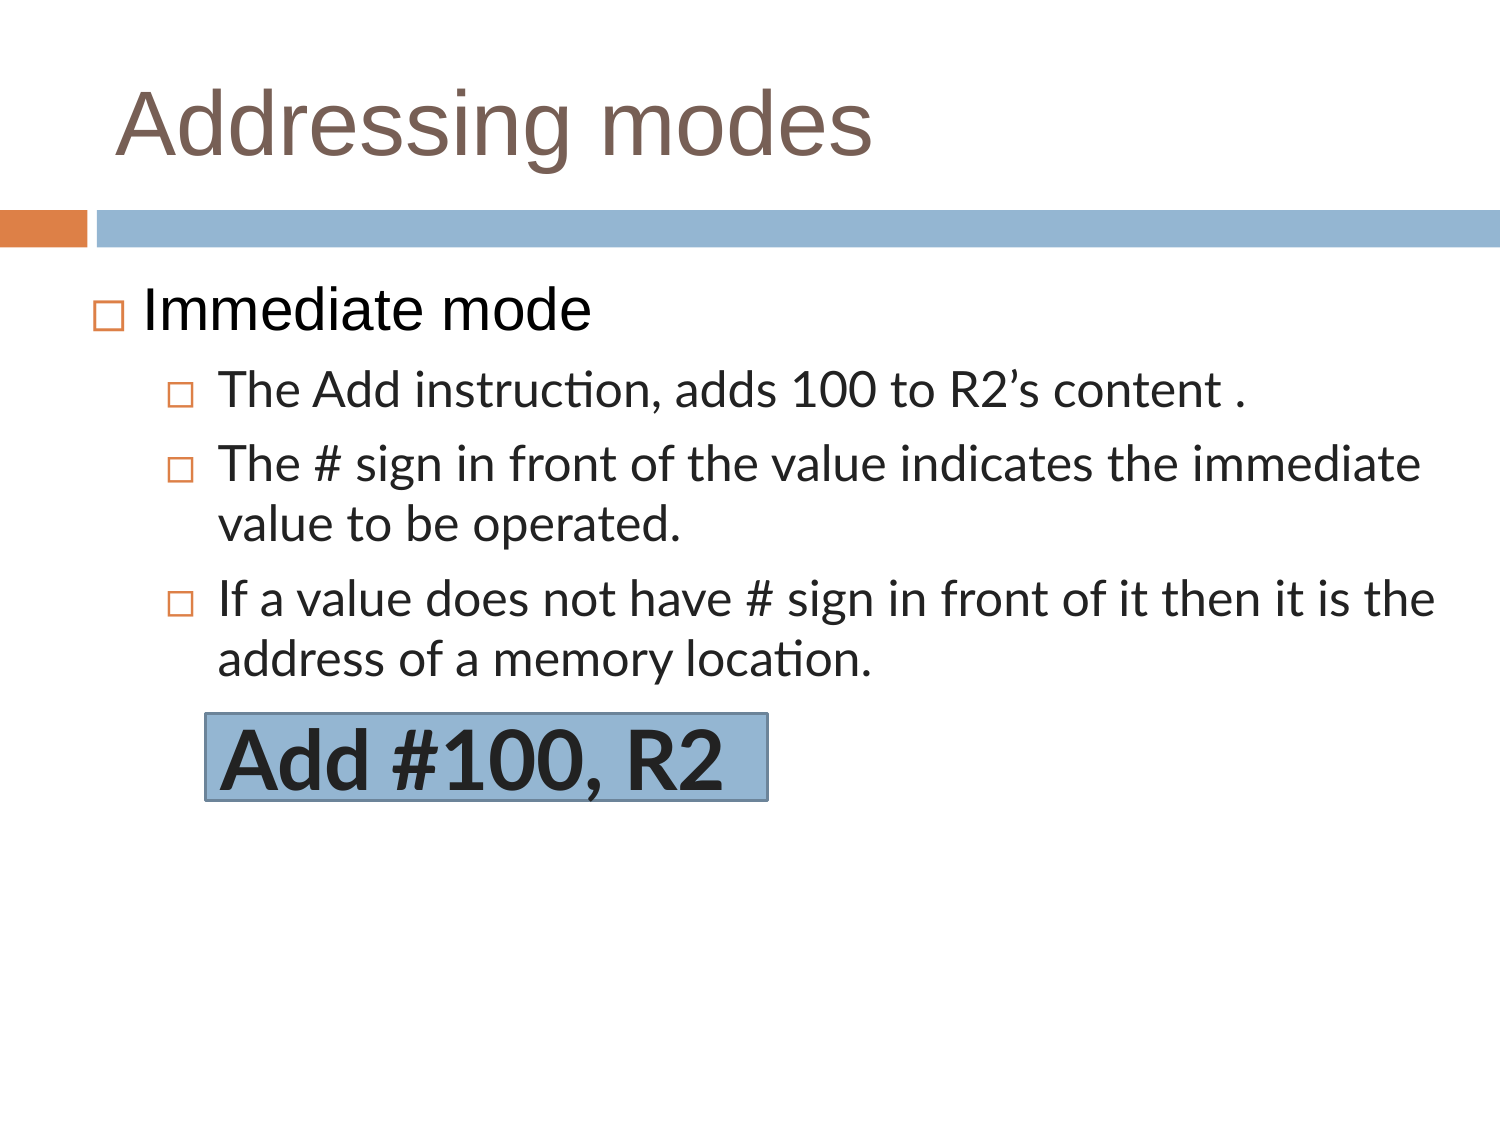

# Addressing modes
Immediate mode
The Add instruction, adds 100 to R2’s content .
The # sign in front of the value indicates the immediate value to be operated.
If a value does not have # sign in front of it then it is the address of a memory location.

Add #100, R2